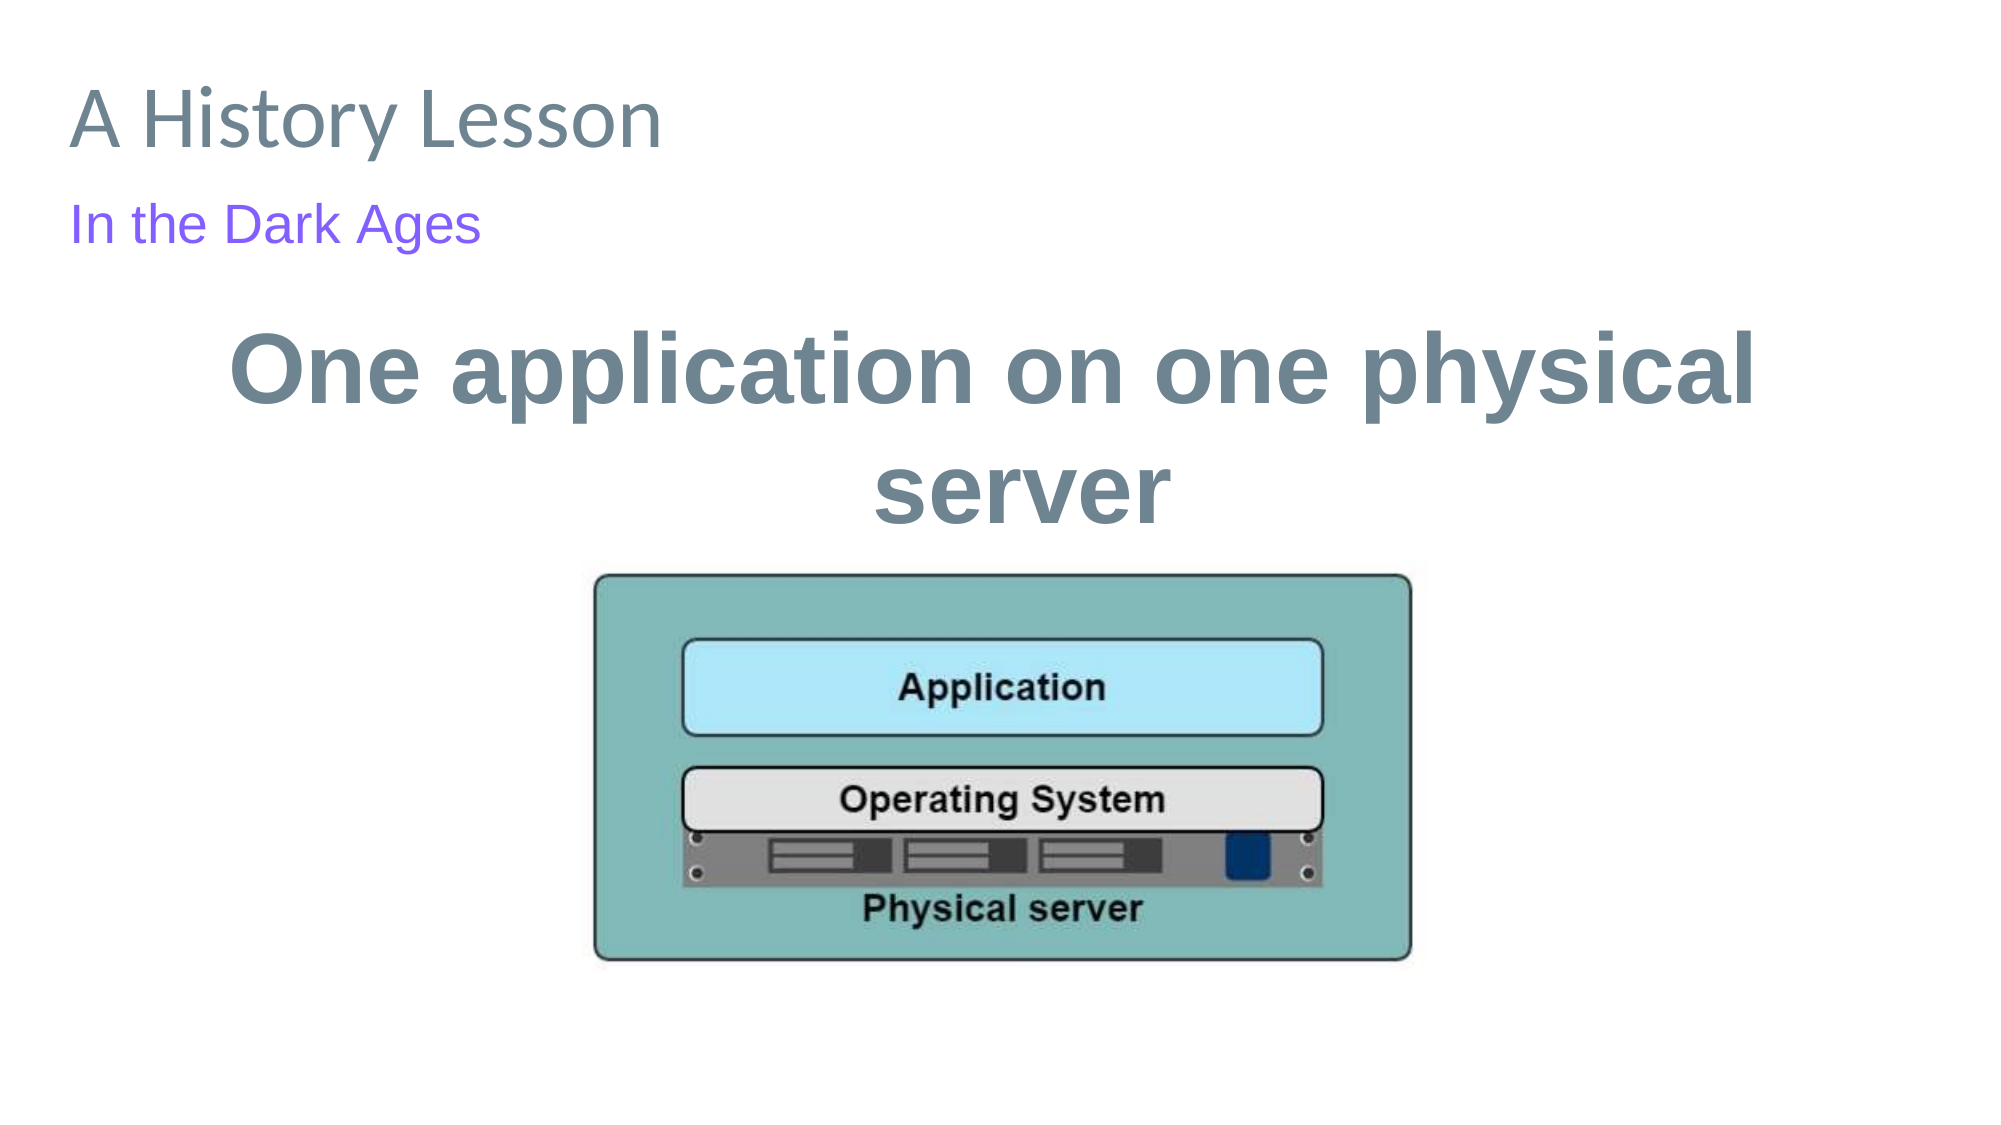

# A History Lesson
In the Dark Ages
One application on one physical  server